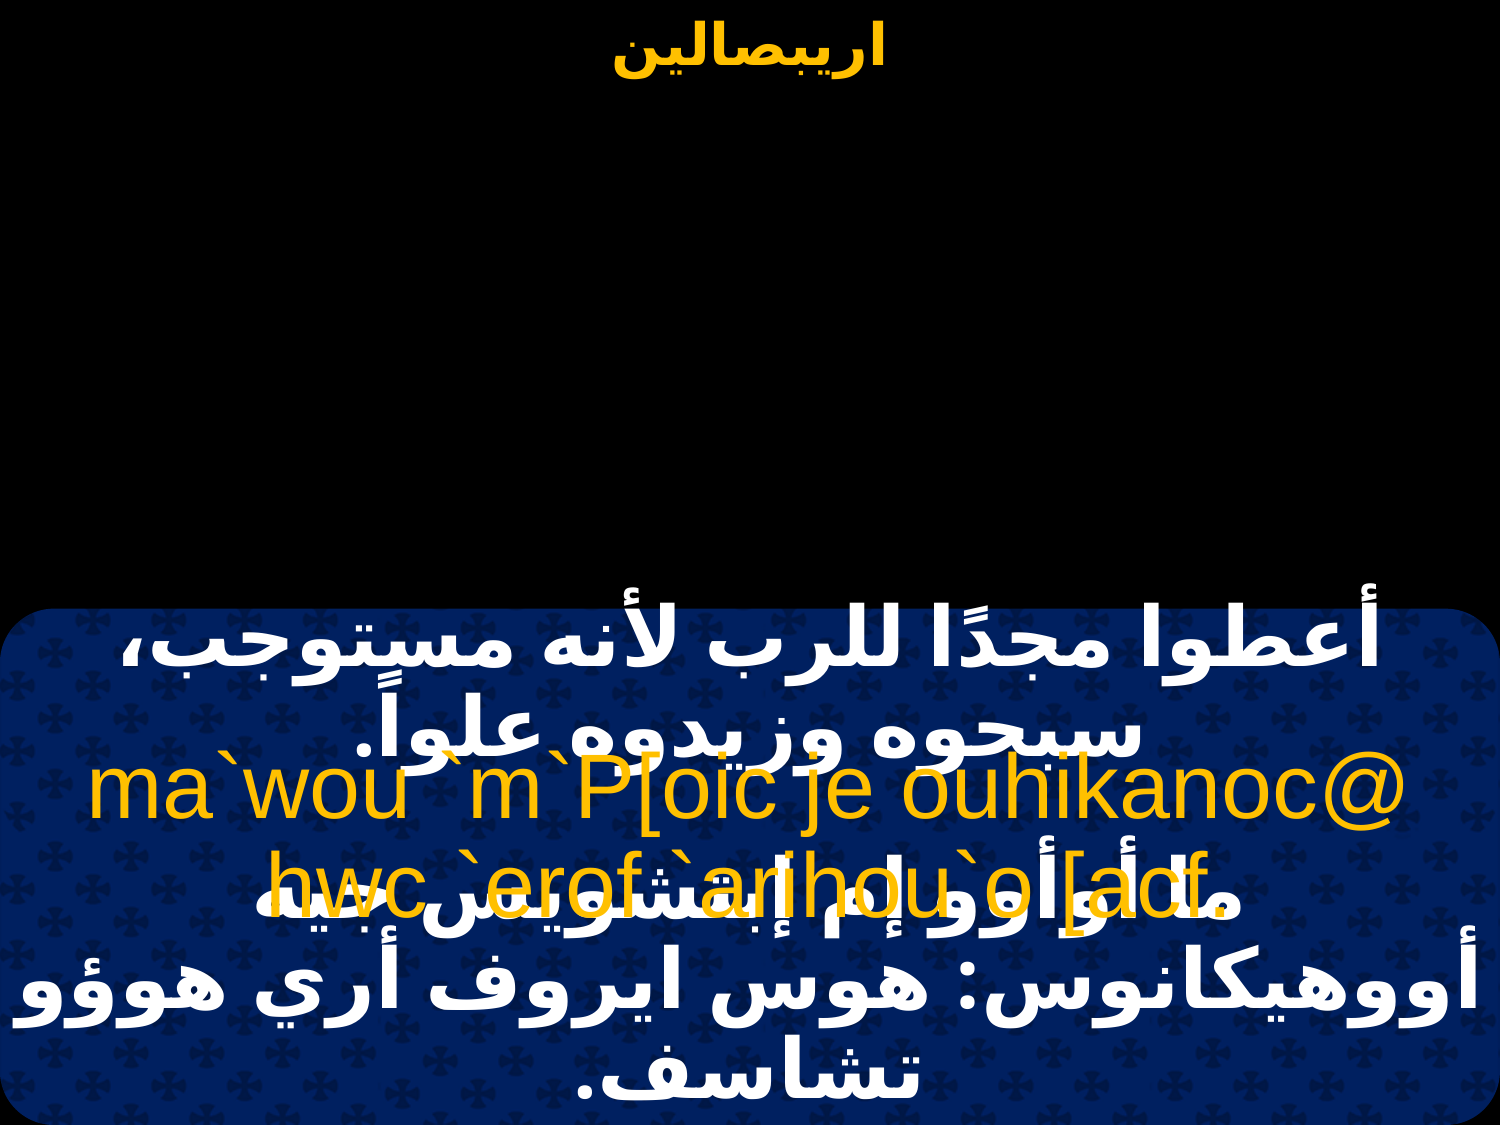

#
أعطوا مجدًا للرب لأنه مستوجب، سبحوه وزيدوه علواً.
ma`wou `m`P[oic je ouhikanoc@ hwc `erof `arihou`o [acf.
ما أوأوو إم إبتشويس جيه أووهيكانوس: هوس ايروف أري هوؤو تشاسف.